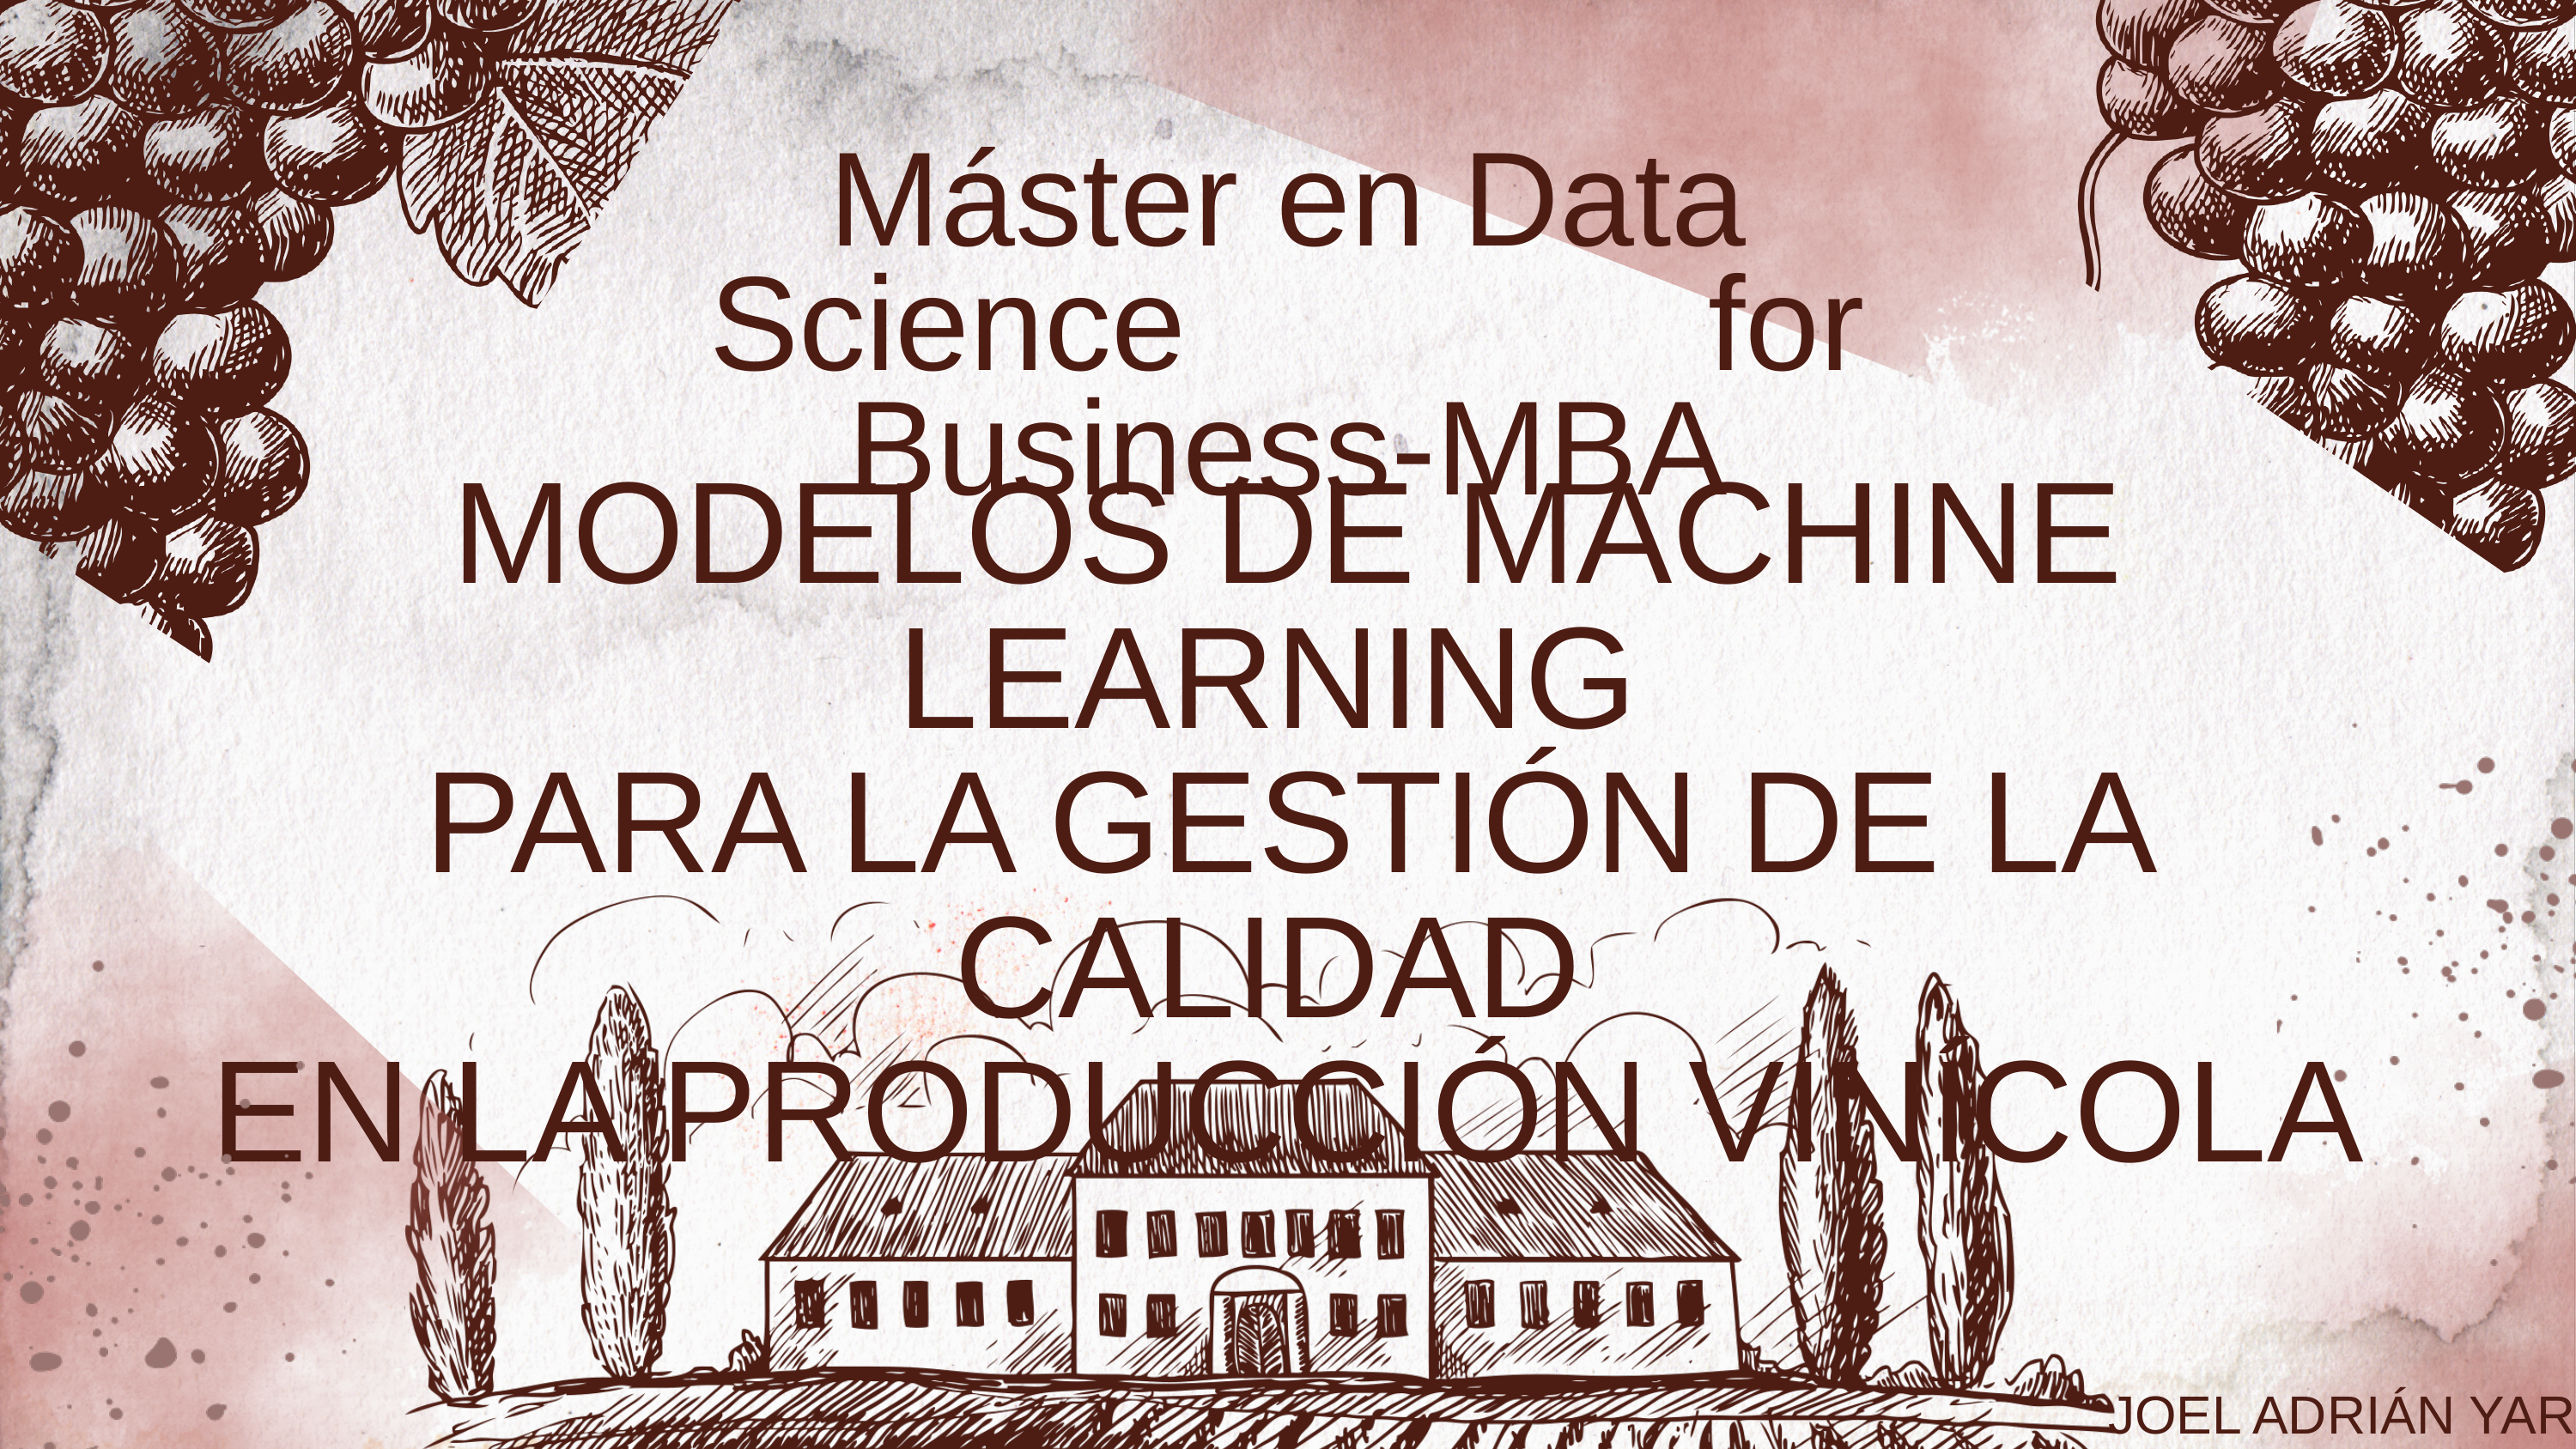

Máster en Data Science              for Business-MBA

MODELOS DE MACHINE LEARNING
PARA LA GESTIÓN DE LA CALIDAD
EN LA PRODUCCIÓN VINÍCOLA

JOEL ADRIÁN YARI